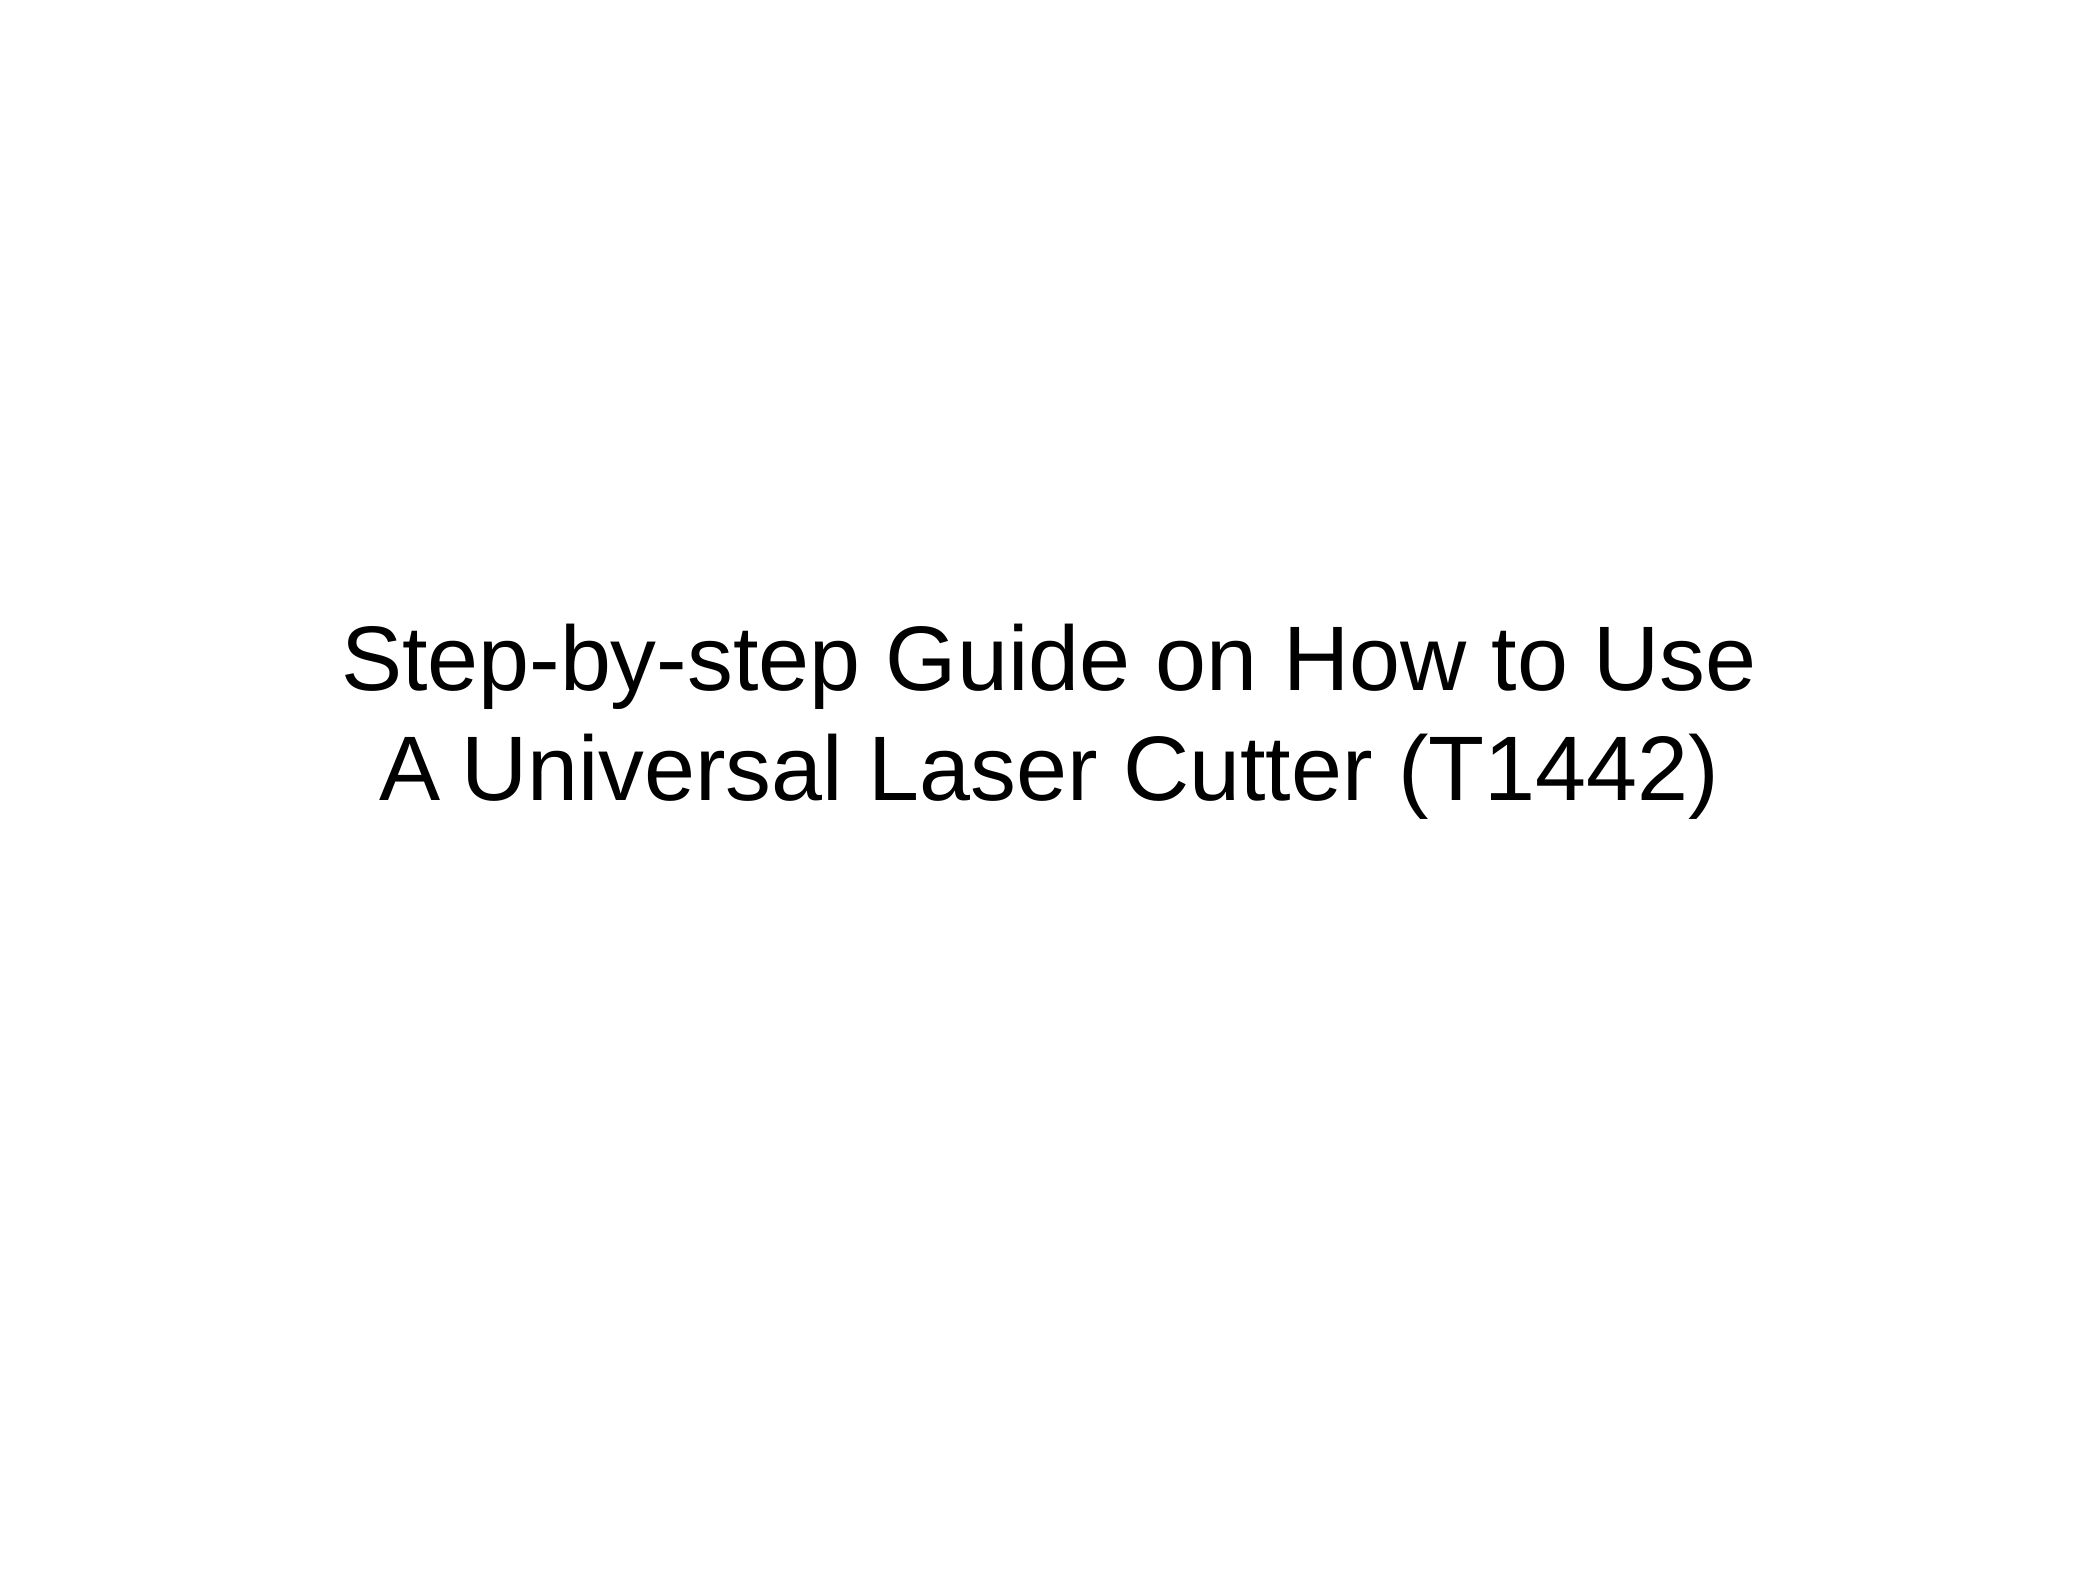

Step-by-step Guide on How to Use
A Universal Laser Cutter (T1442)